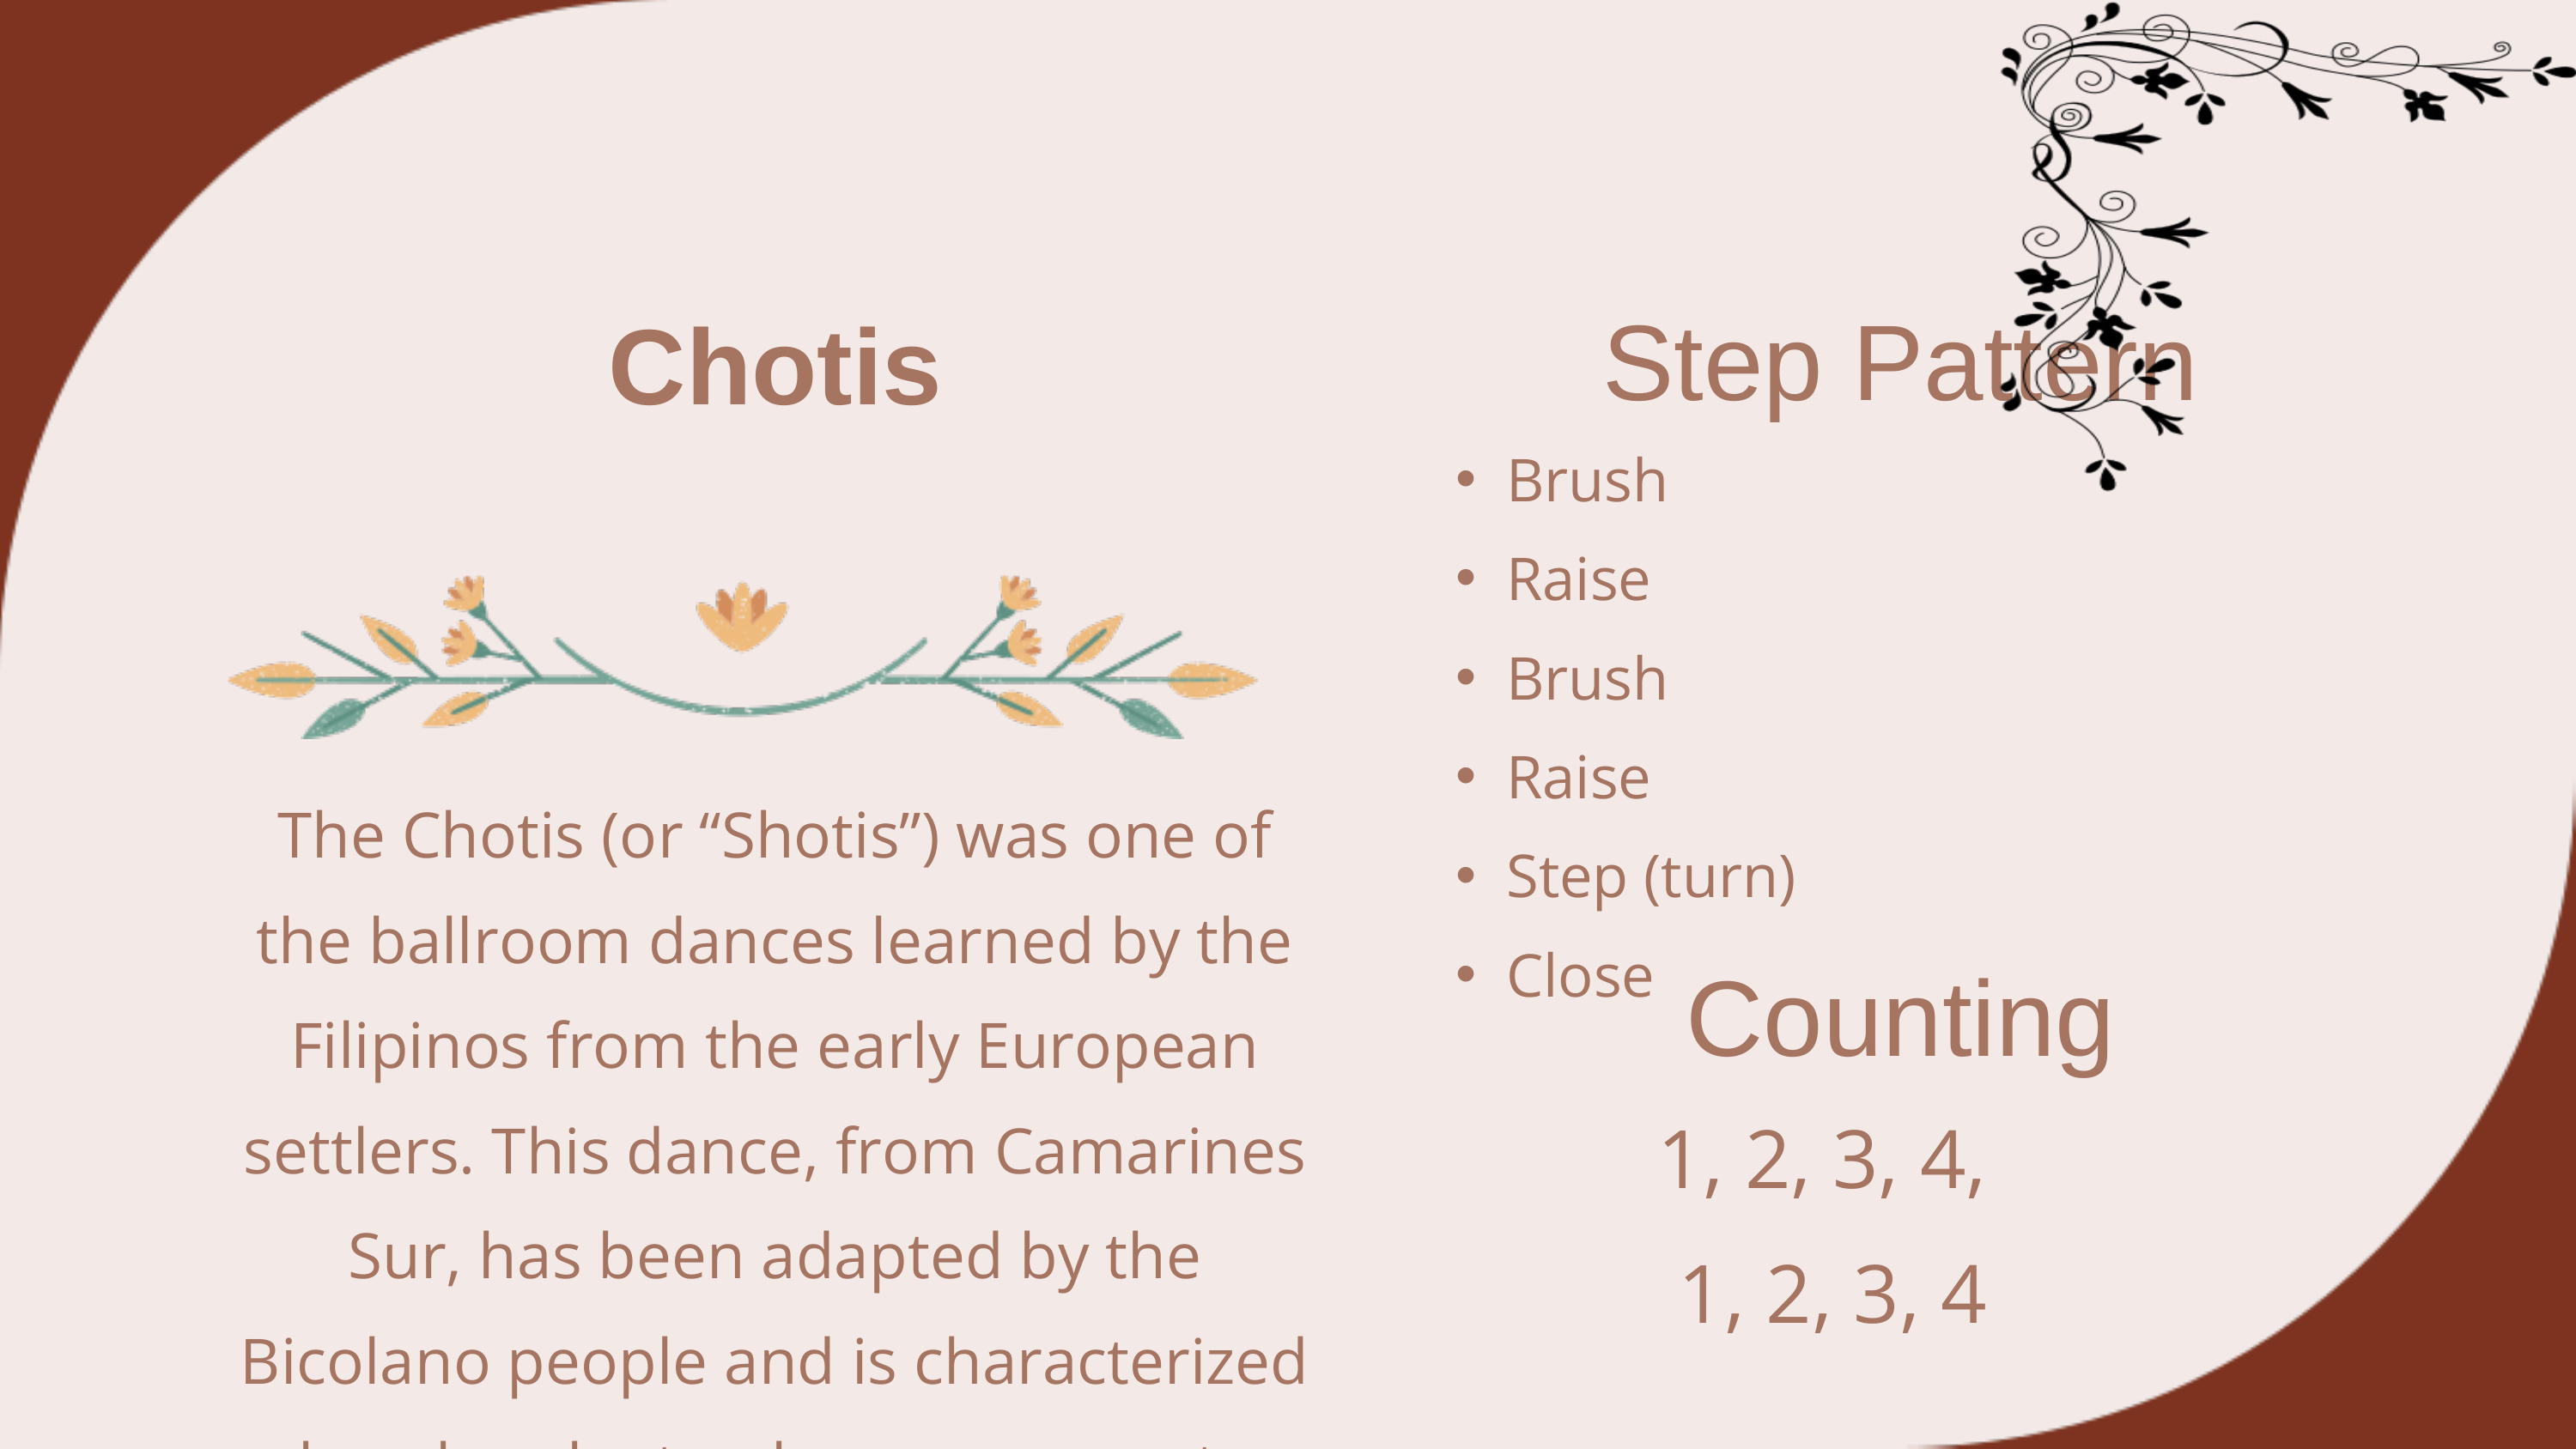

Step Pattern
Chotis
Brush
Raise
Brush
Raise
Step (turn)
Close

The Chotis (or “Shotis”) was one of the ballroom dances learned by the Filipinos from the early European settlers. This dance, from Camarines Sur, has been adapted by the Bicolano people and is characterized by a brush-step-hop movement.

Counting
1, 2, 3, 4,
 1, 2, 3, 4